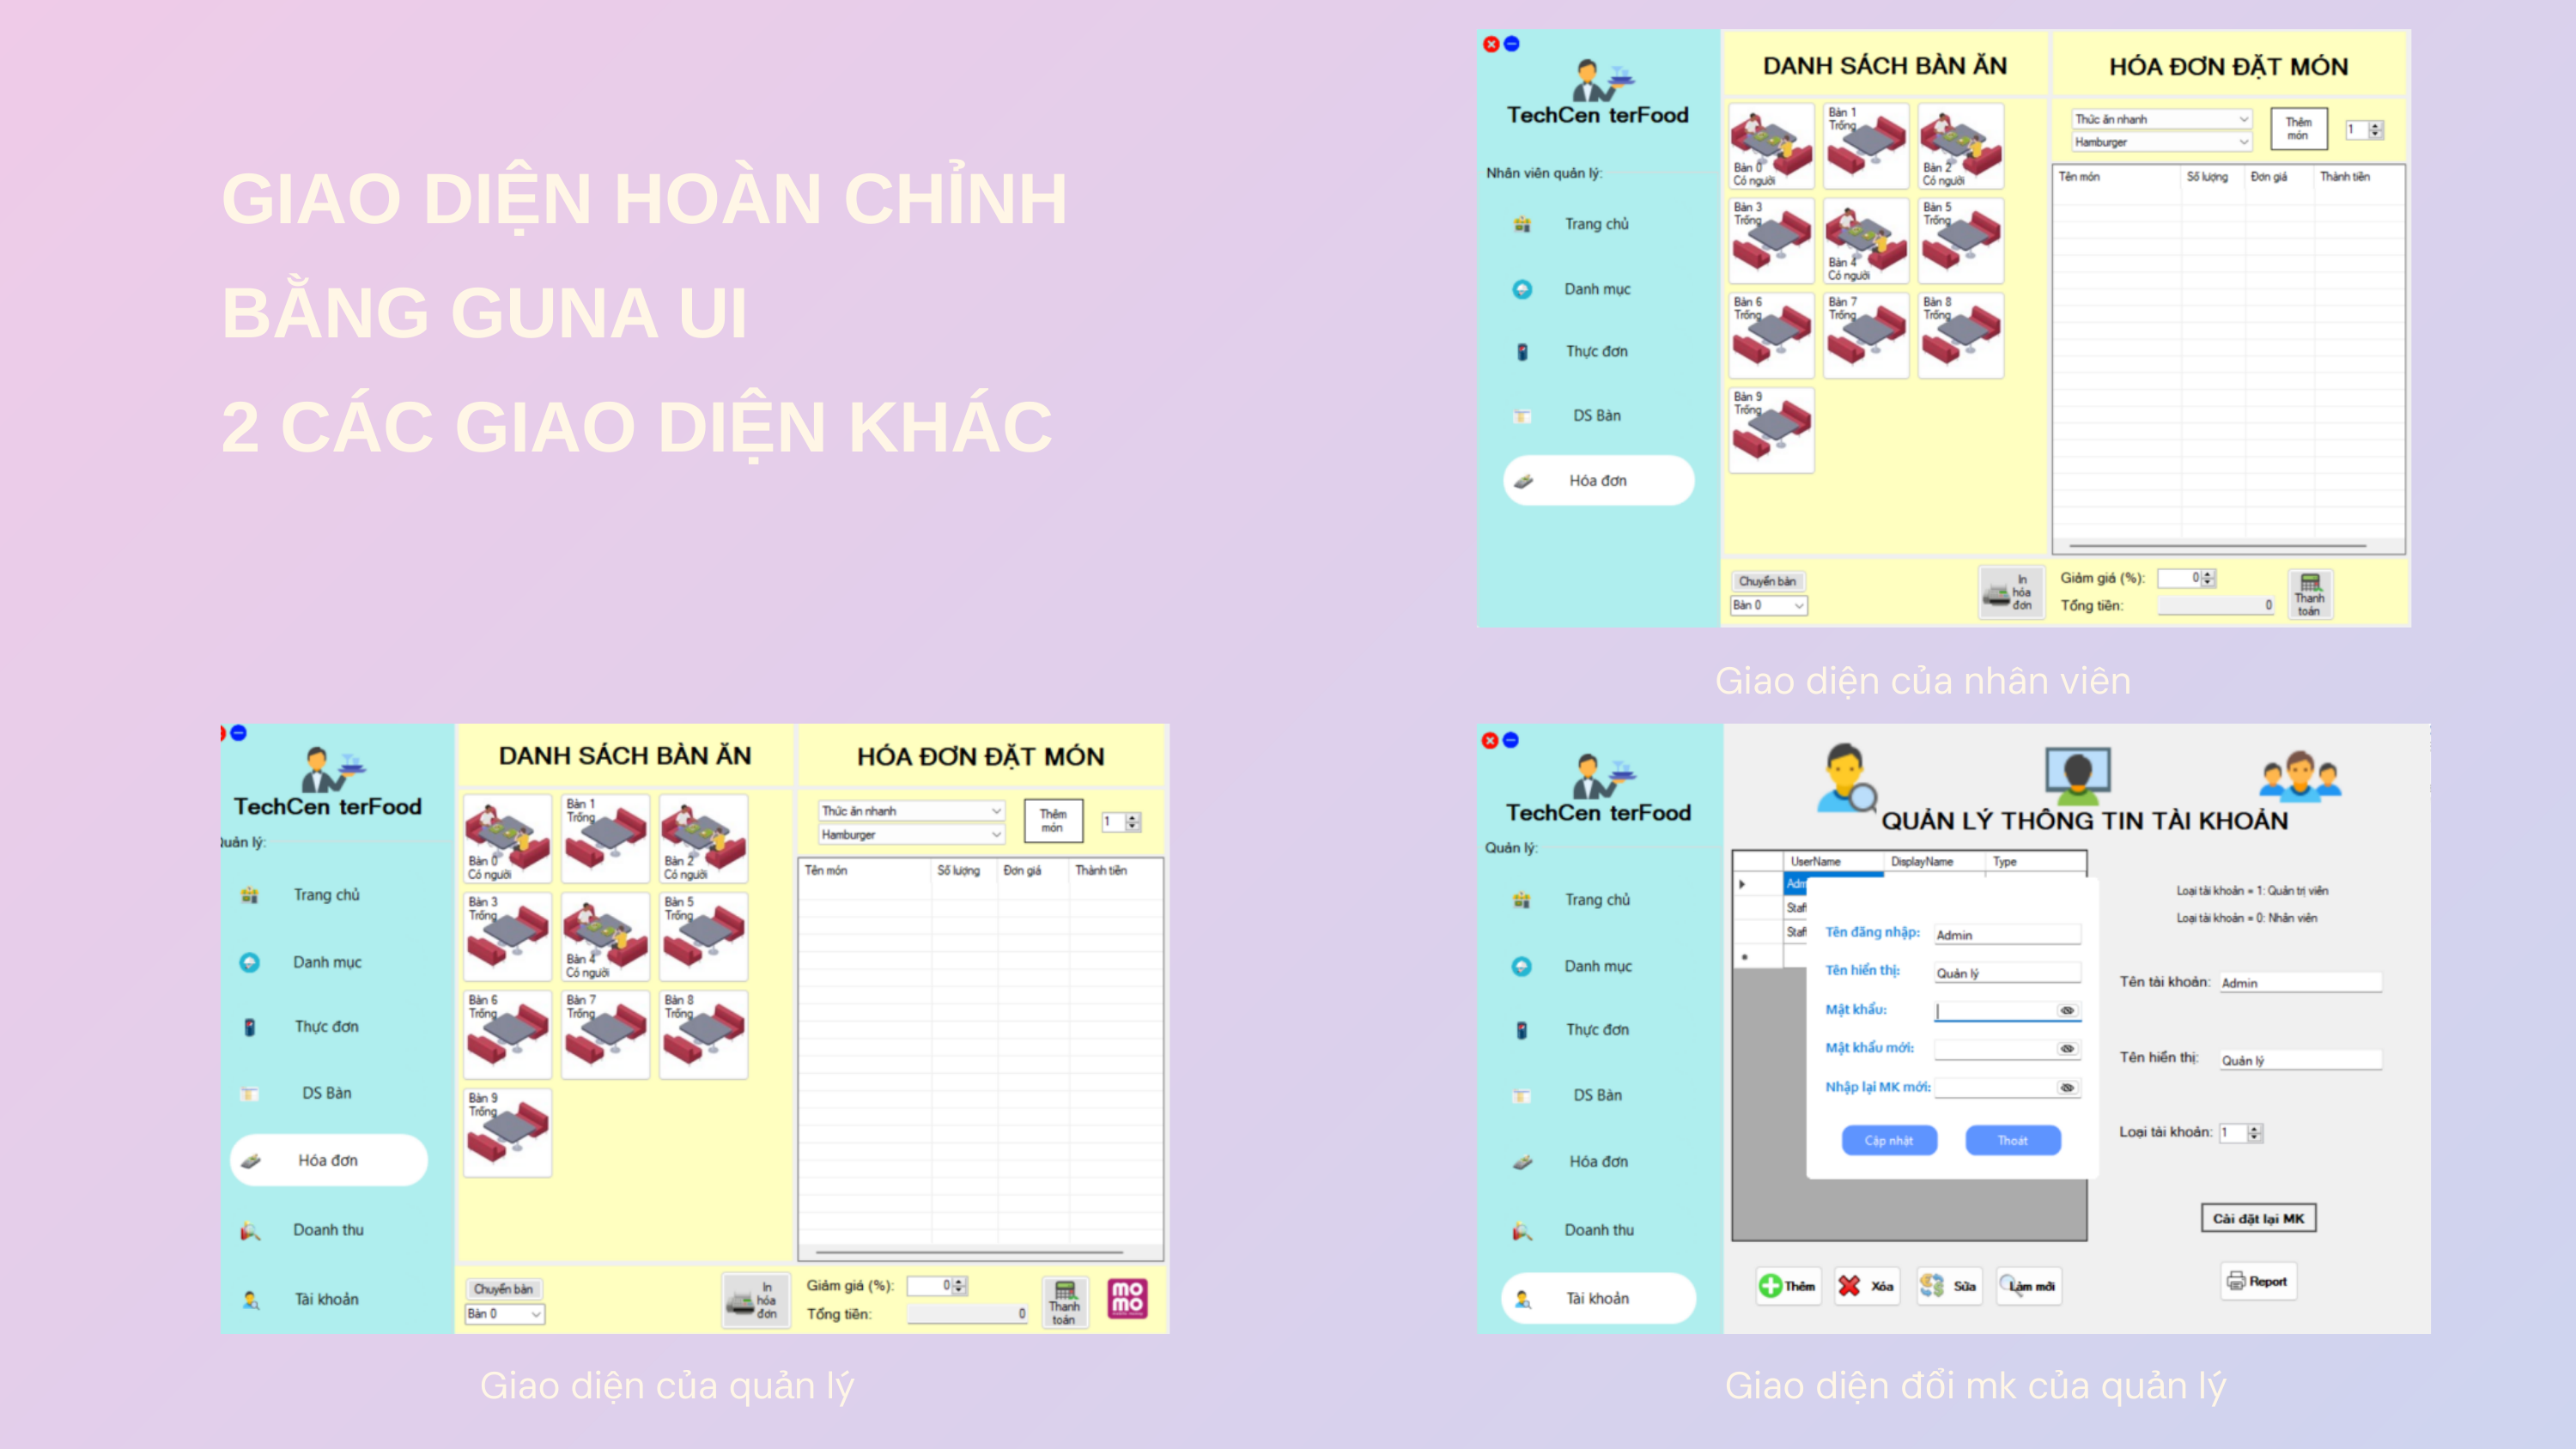

GIAO DIỆN HOÀN CHỈNH BẰNG GUNA UI
2 CÁC GIAO DIỆN KHÁC

Giao diện của nhân viên

Giao diện của quản lý
Giao diện đổi mk của quản lý